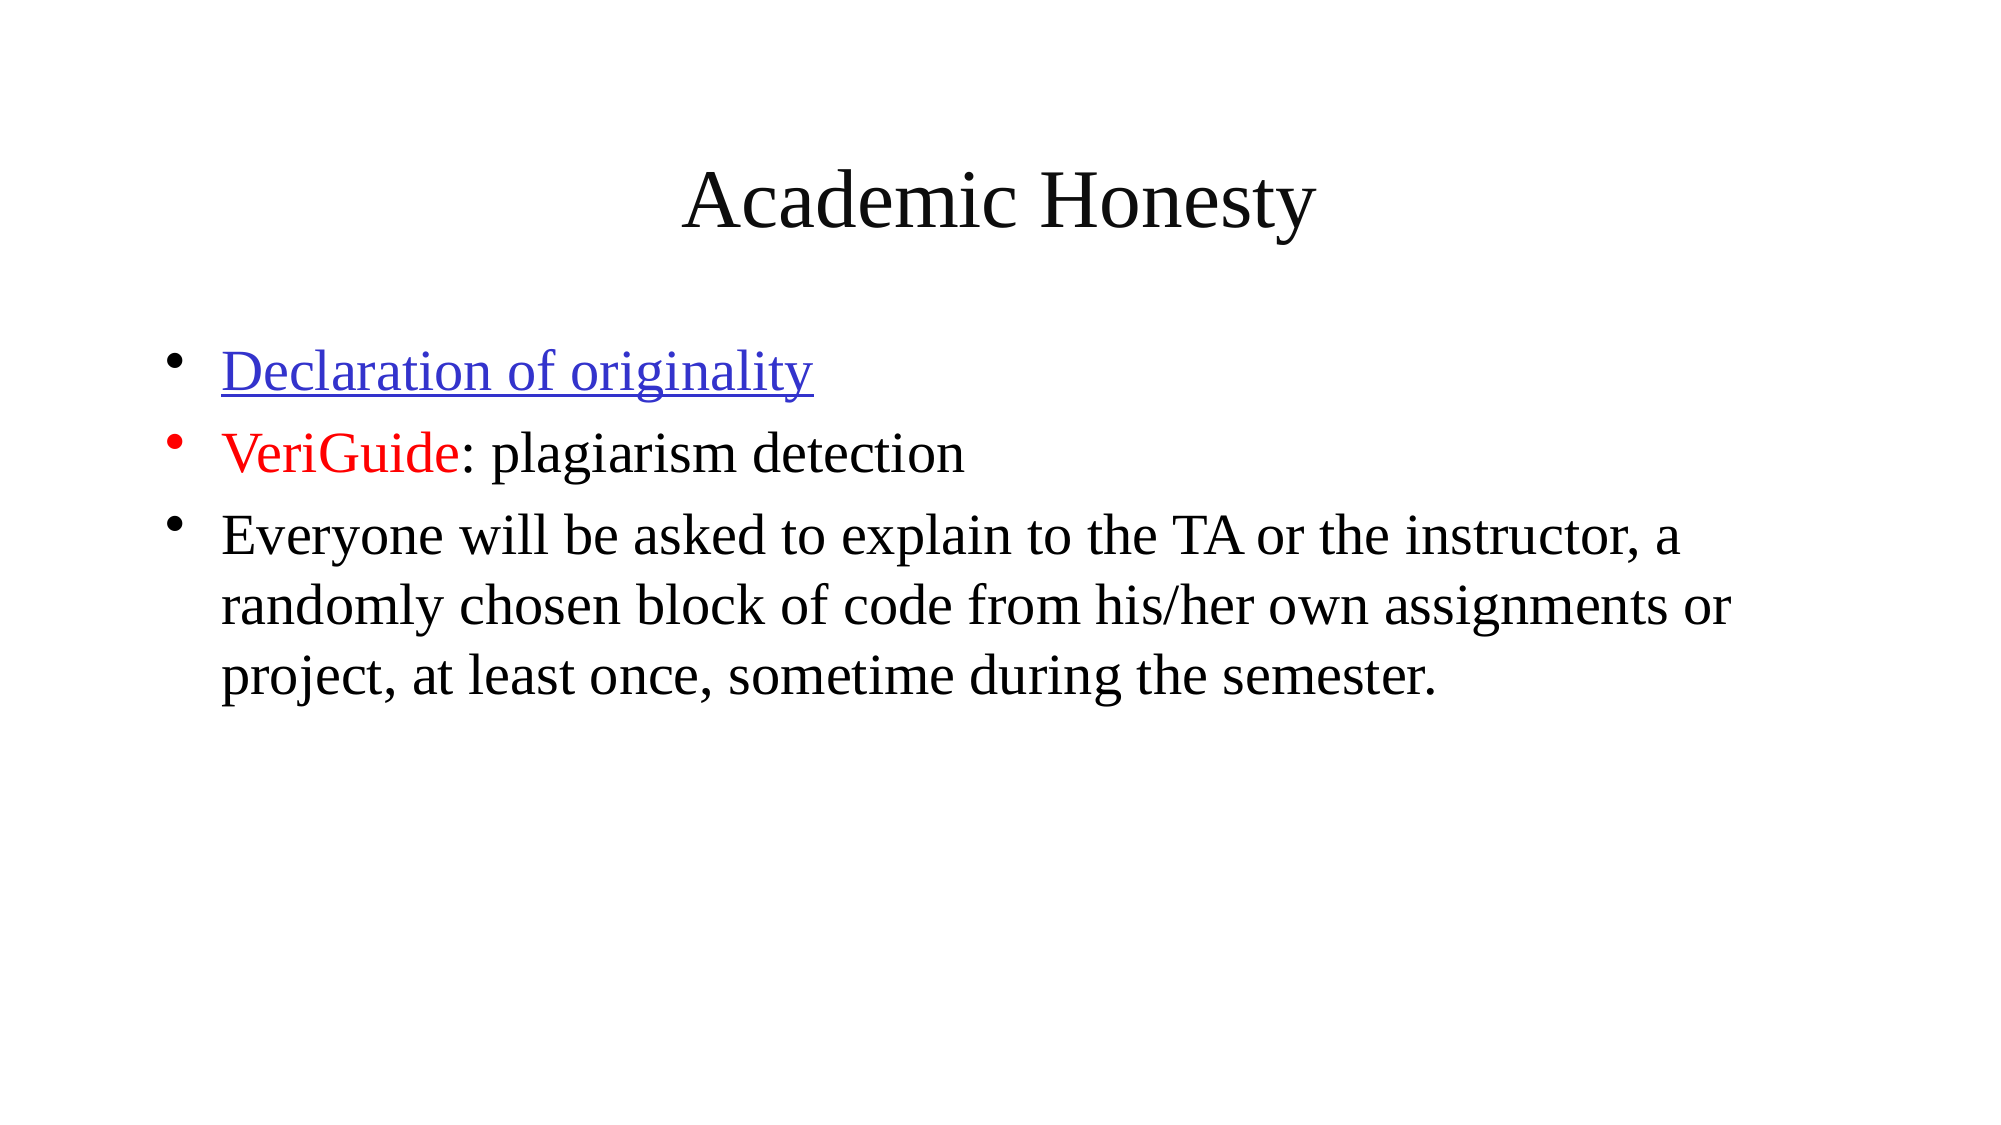

# Academic Honesty
Declaration of originality
VeriGuide: plagiarism detection
Everyone will be asked to explain to the TA or the instructor, a randomly chosen block of code from his/her own assignments or project, at least once, sometime during the semester.